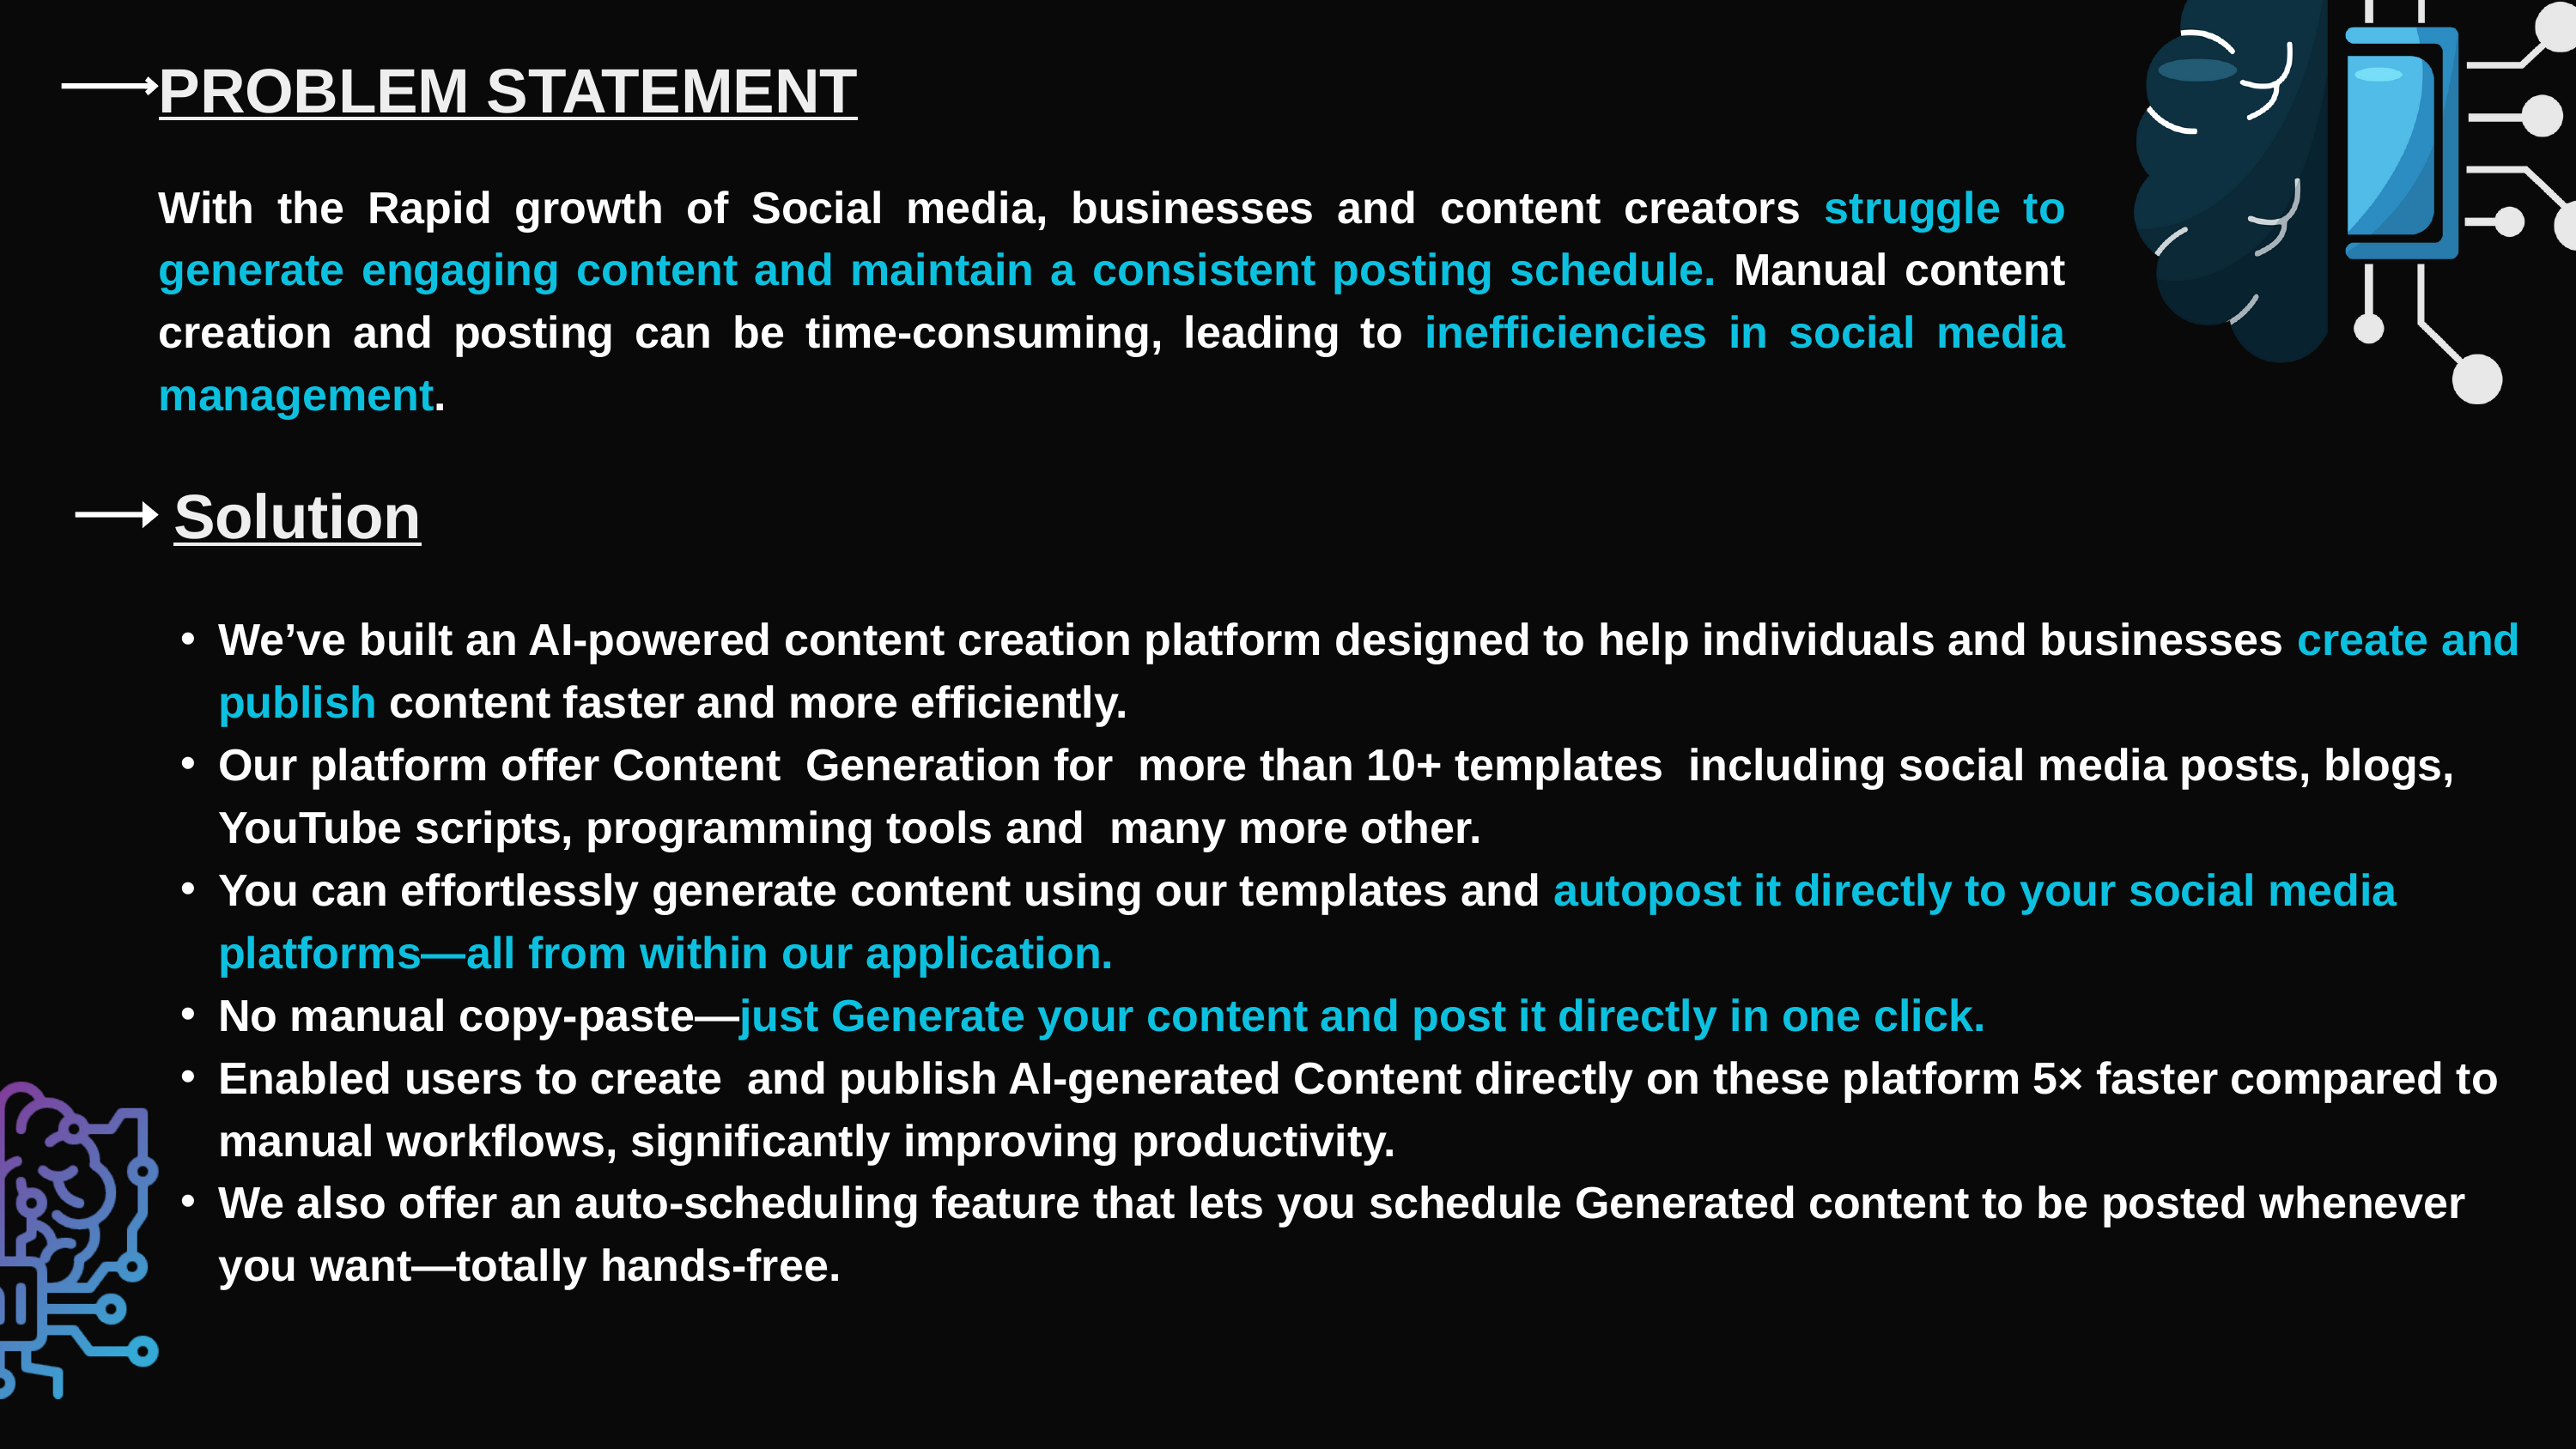

PROBLEM STATEMENT

With the Rapid growth of Social media, businesses and content creators struggle to generate engaging content and maintain a consistent posting schedule. Manual content creation and posting can be time-consuming, leading to inefficiencies in social media management.
Solution

We’ve built an AI-powered content creation platform designed to help individuals and businesses create and publish content faster and more efficiently.
Our platform offer Content  Generation for  more than 10+ templates  including social media posts, blogs, YouTube scripts, programming tools and  many more other.
You can effortlessly generate content using our templates and autopost it directly to your social media platforms—all from within our application.
No manual copy-paste—just Generate your content and post it directly in one click.
Enabled users to create  and publish AI-generated Content directly on these platform 5× faster compared to manual workflows, significantly improving productivity.
We also offer an auto-scheduling feature that lets you schedule Generated content to be posted whenever you want—totally hands-free.